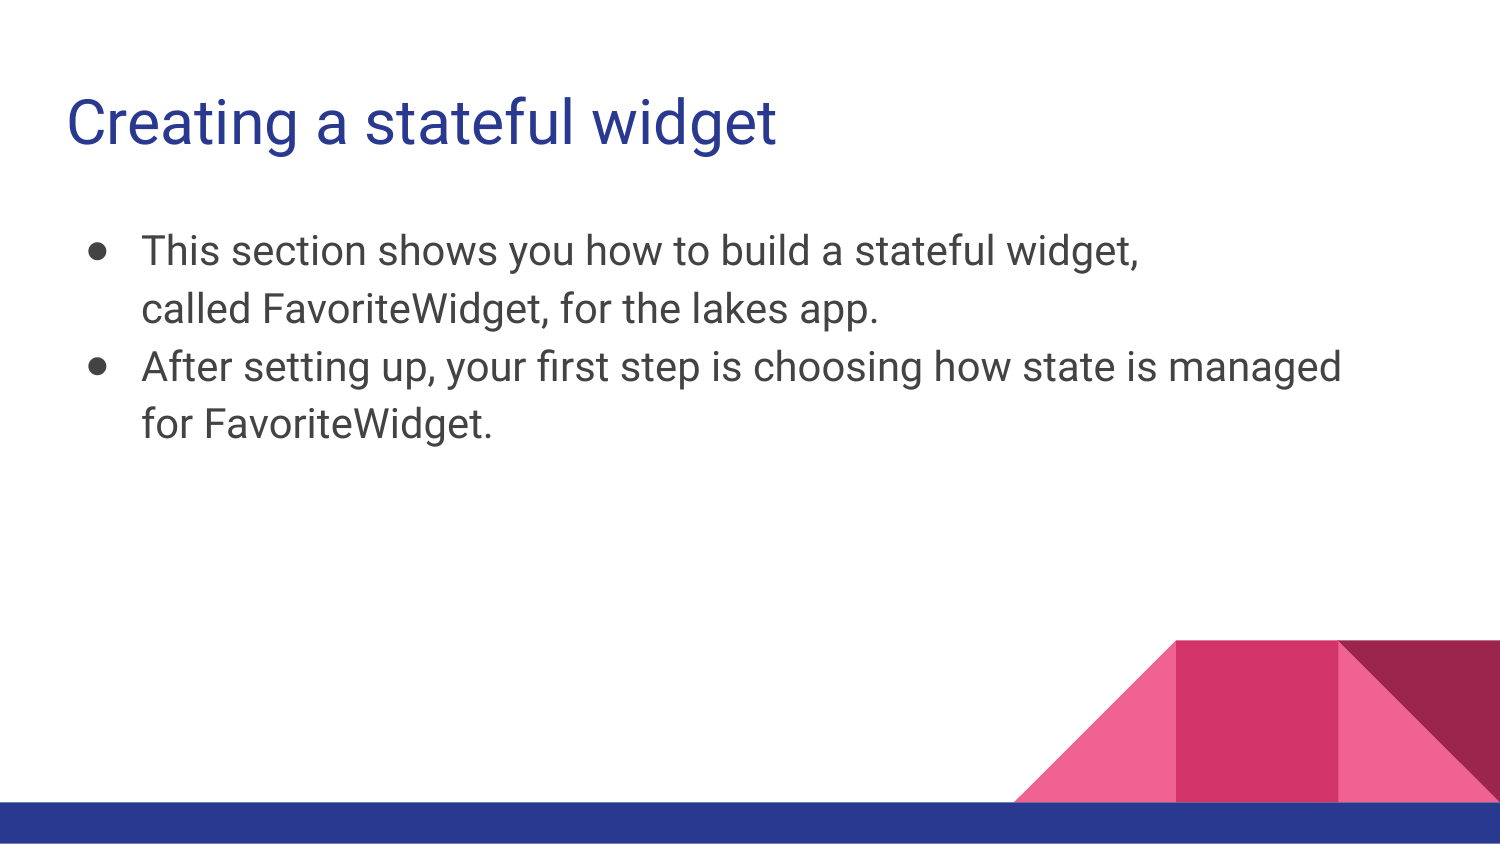

# Creating a stateful widget
This section shows you how to build a stateful widget, called FavoriteWidget, for the lakes app.
After setting up, your first step is choosing how state is managed for FavoriteWidget.